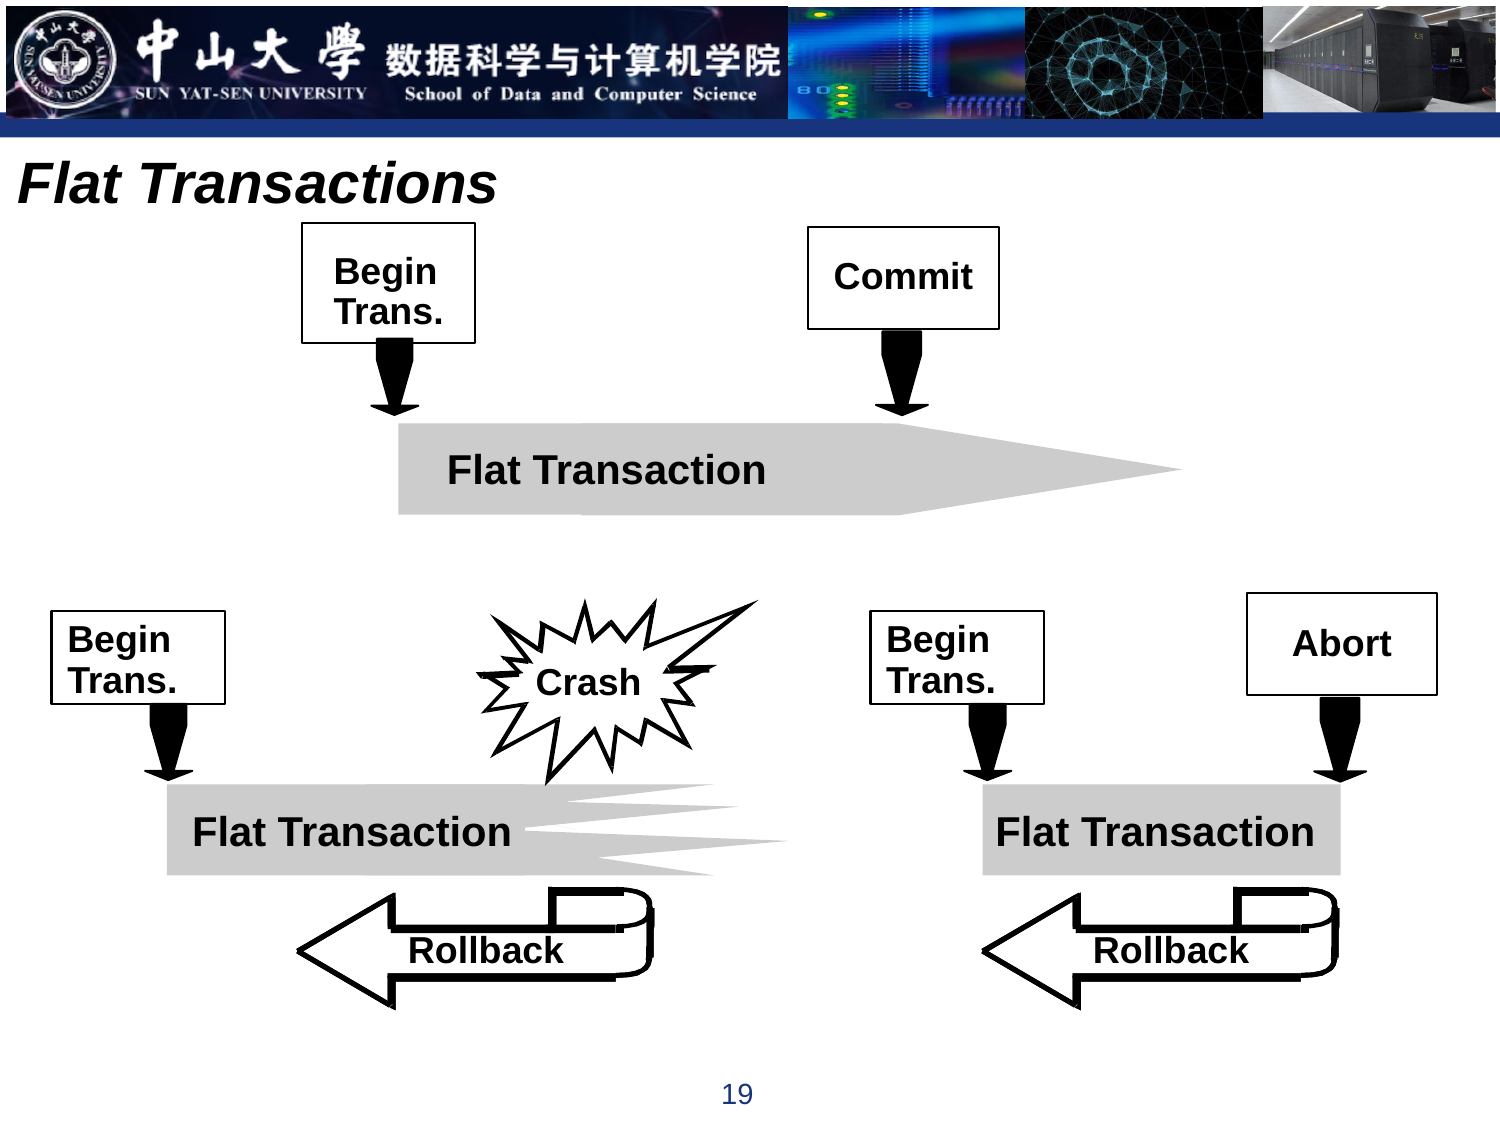

Flat Transactions

Begin
Trans.
Commit

Flat Transaction

Begin
Trans.
Begin
Trans.

Abort

Crash

Flat Transaction
Flat Transaction

Rollback
Rollback

19